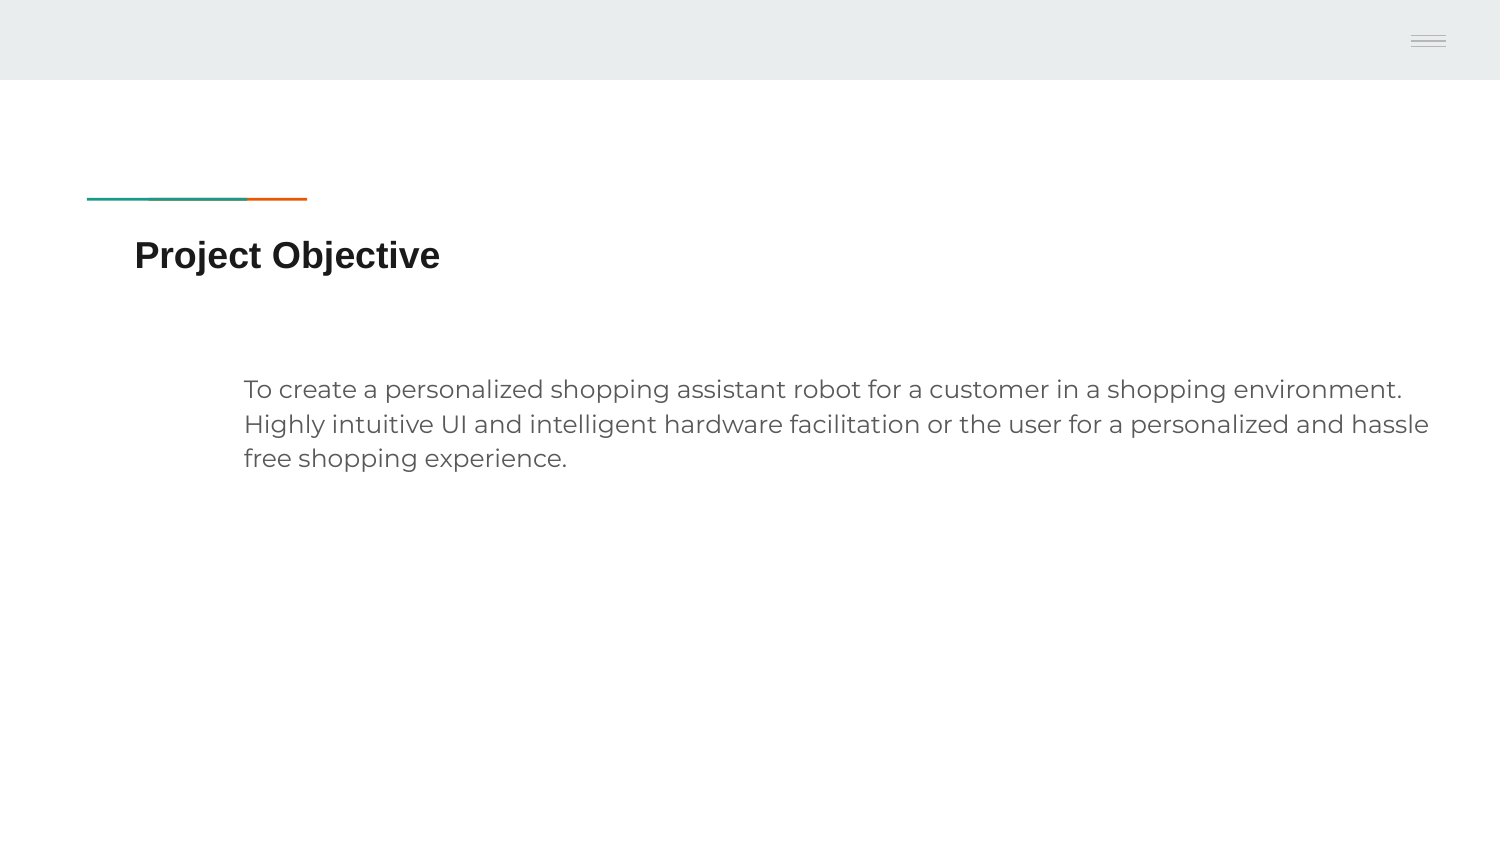

# Project Objective
To create a personalized shopping assistant robot for a customer in a shopping environment. Highly intuitive UI and intelligent hardware facilitation or the user for a personalized and hassle free shopping experience.